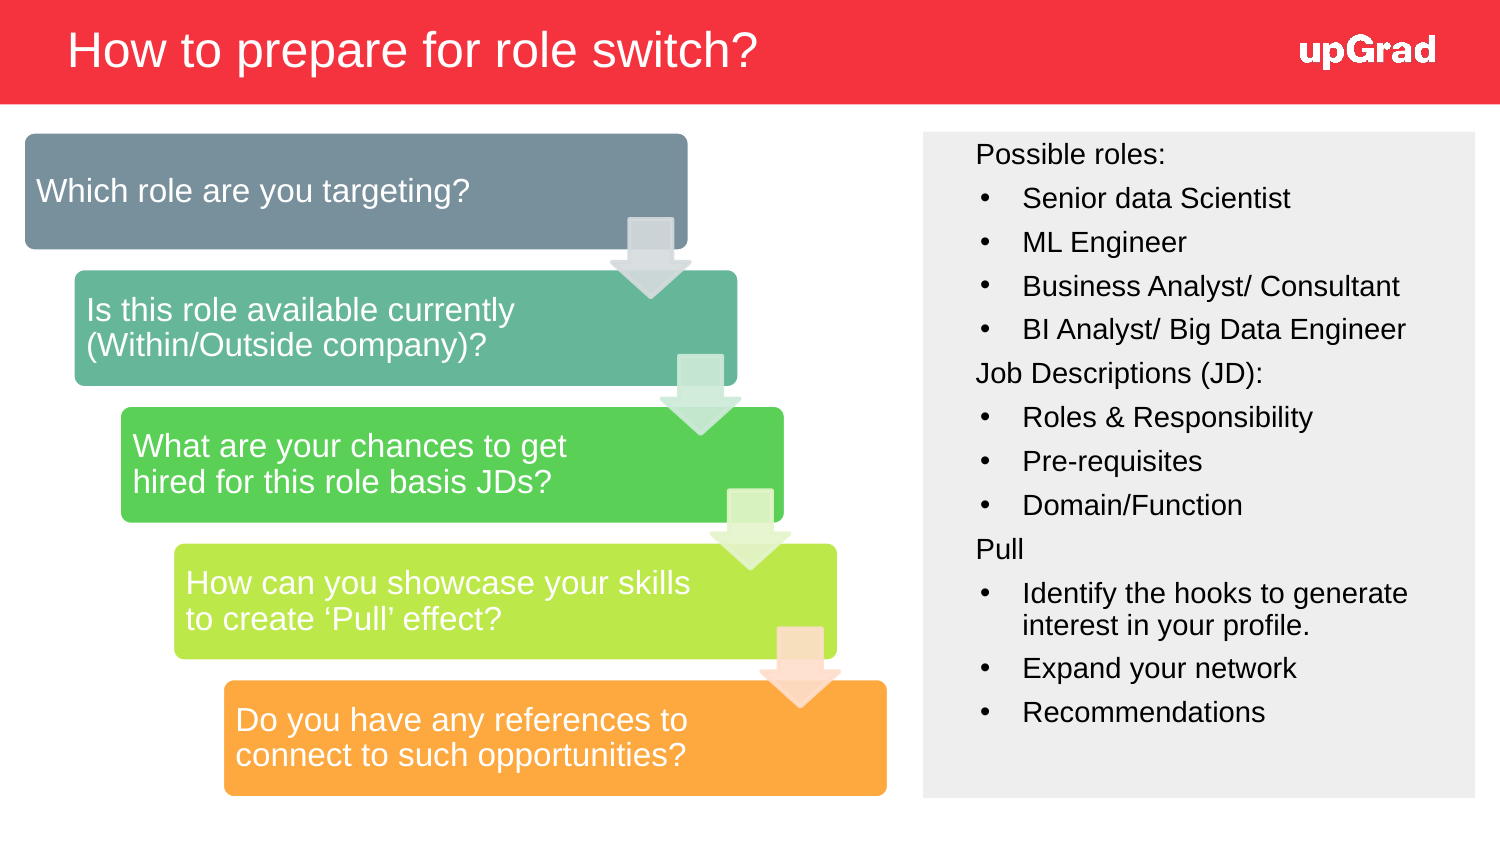

# How to prepare for role switch?

Which role are you targeting?

Is this role available currently (Within/Outside company)?

What are your chances to get hired for this role basis JDs?

How can you showcase your skills to create ‘Pull’ effect?

Do you have any references to connect to such opportunities?
Possible roles:
Senior data Scientist
ML Engineer
Business Analyst/ Consultant
BI Analyst/ Big Data Engineer
Job Descriptions (JD):
Roles & Responsibility
Pre-requisites
Domain/Function
Pull
Identify the hooks to generate interest in your profile.
Expand your network
Recommendations